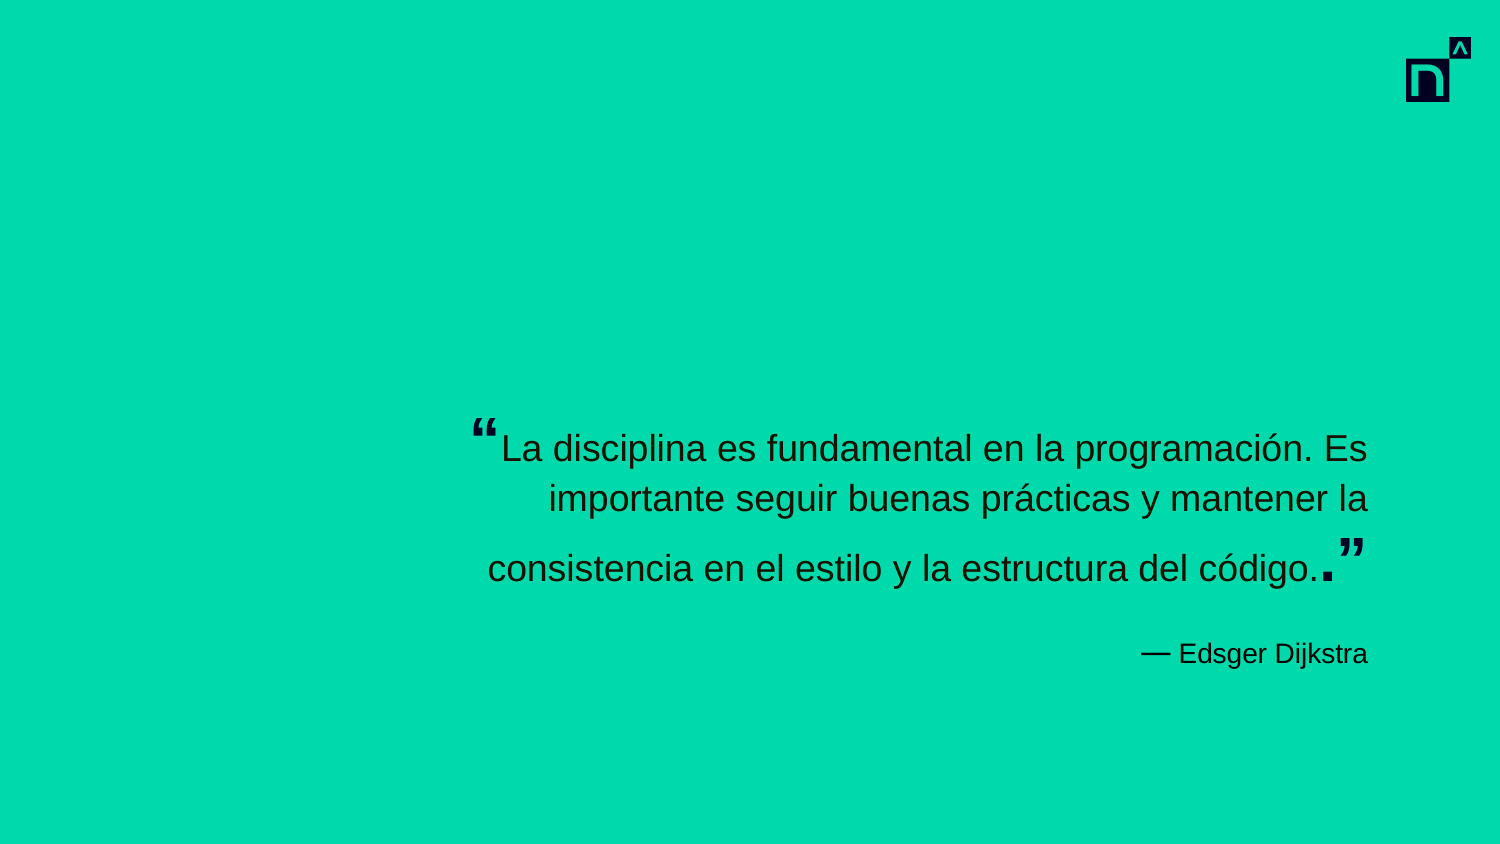

“La disciplina es fundamental en la programación. Es importante seguir buenas prácticas y mantener la consistencia en el estilo y la estructura del código..”
# — Edsger Dijkstra